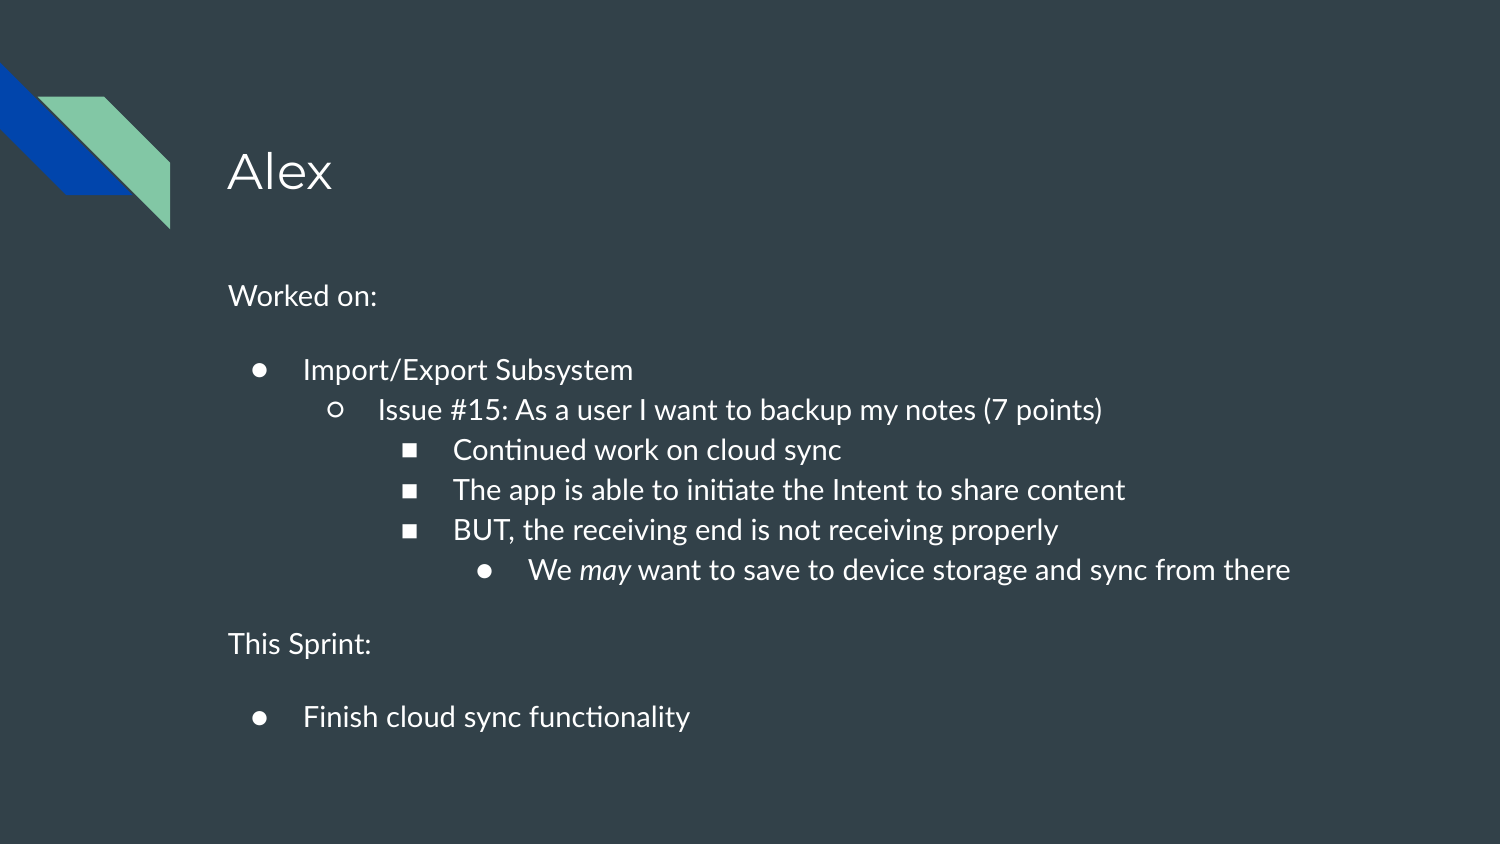

# Alex
Worked on:
Import/Export Subsystem
Issue #15: As a user I want to backup my notes (7 points)
Continued work on cloud sync
The app is able to initiate the Intent to share content
BUT, the receiving end is not receiving properly
We may want to save to device storage and sync from there
This Sprint:
Finish cloud sync functionality